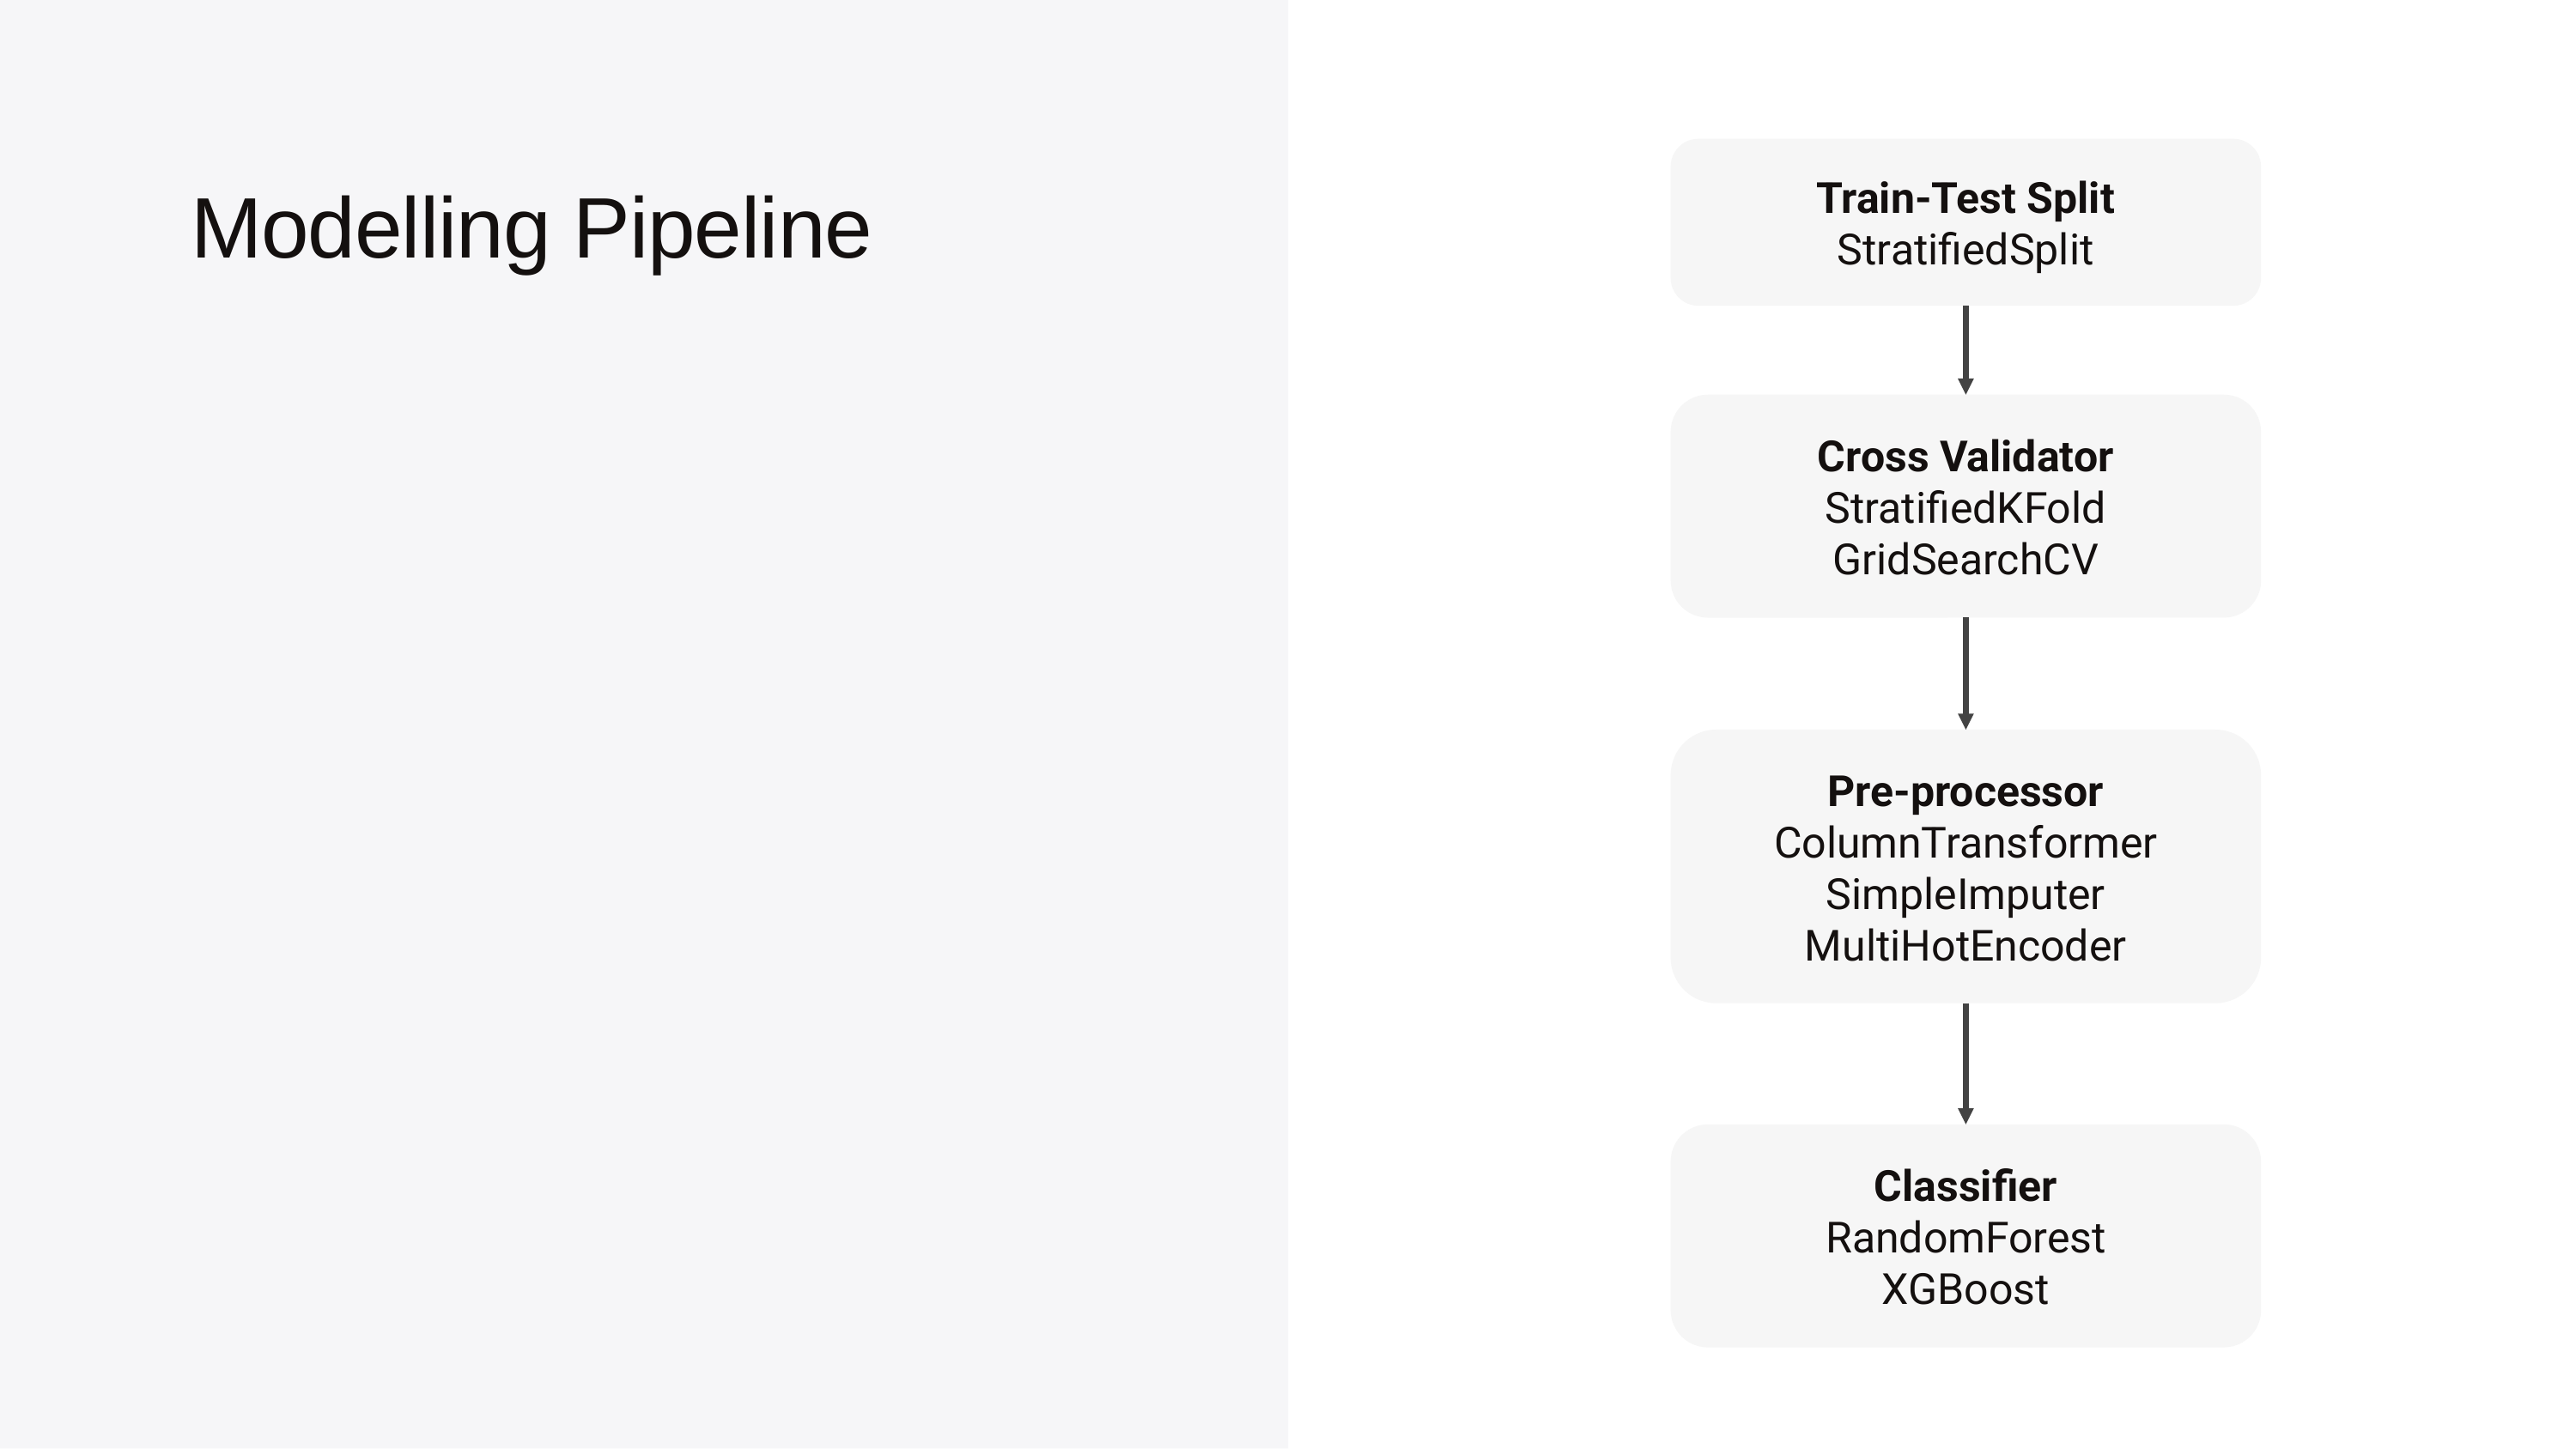

Train-Test Split
StratifiedSplit
Modelling Pipeline

Cross Validator
StratifiedKFold
GridSearchCV
Pre-processor
ColumnTransformer
SimpleImputer
MultiHotEncoder
Classifier
RandomForest
XGBoost